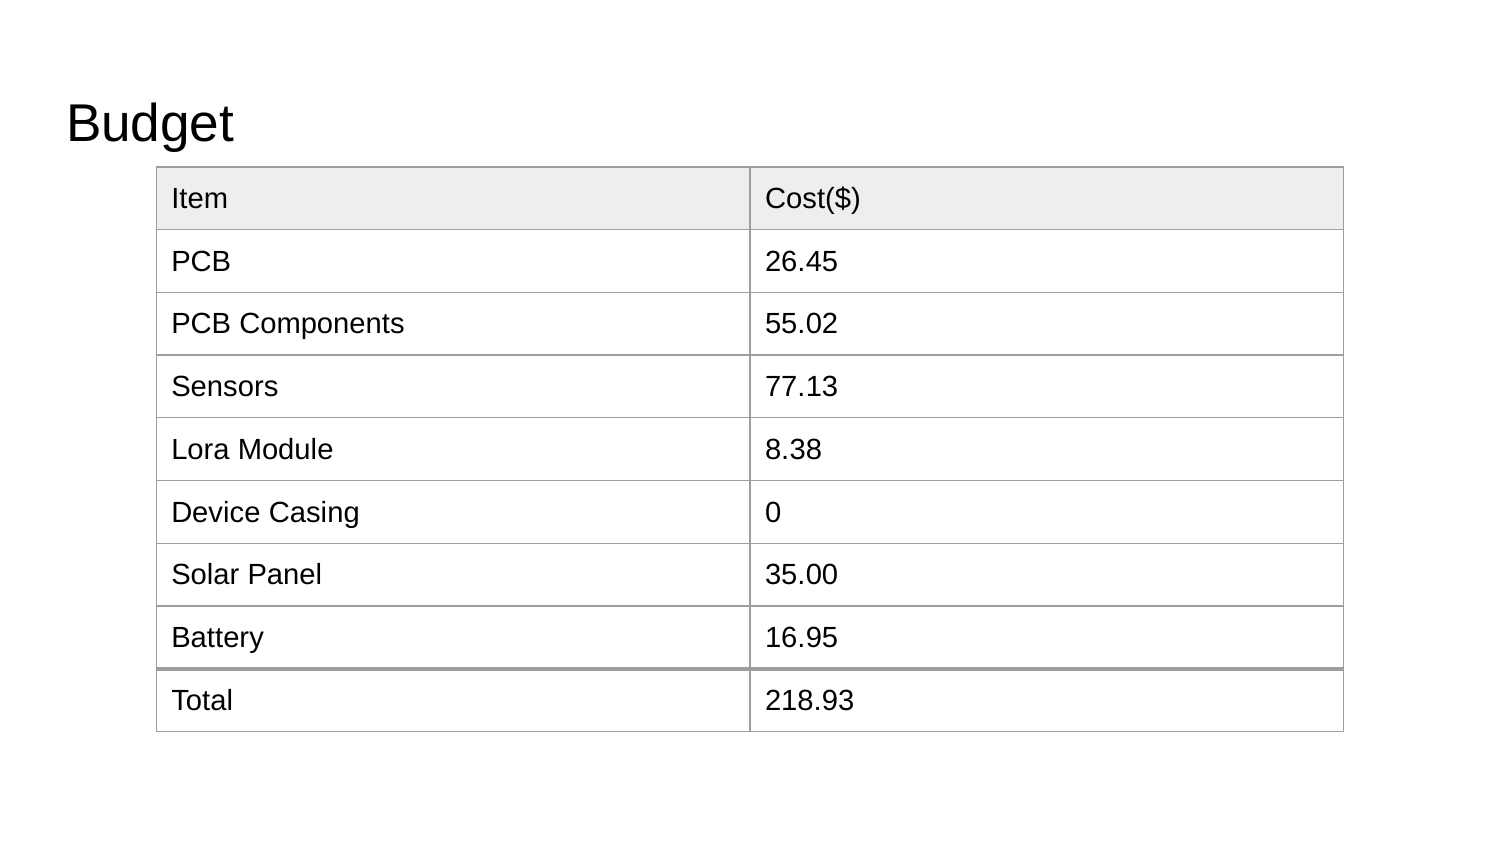

# Budget
| Item | Cost($) |
| --- | --- |
| PCB | 26.45 |
| PCB Components | 55.02 |
| Sensors | 77.13 |
| Lora Module | 8.38 |
| Device Casing | 0 |
| Solar Panel | 35.00 |
| Battery | 16.95 |
| Total | 218.93 |